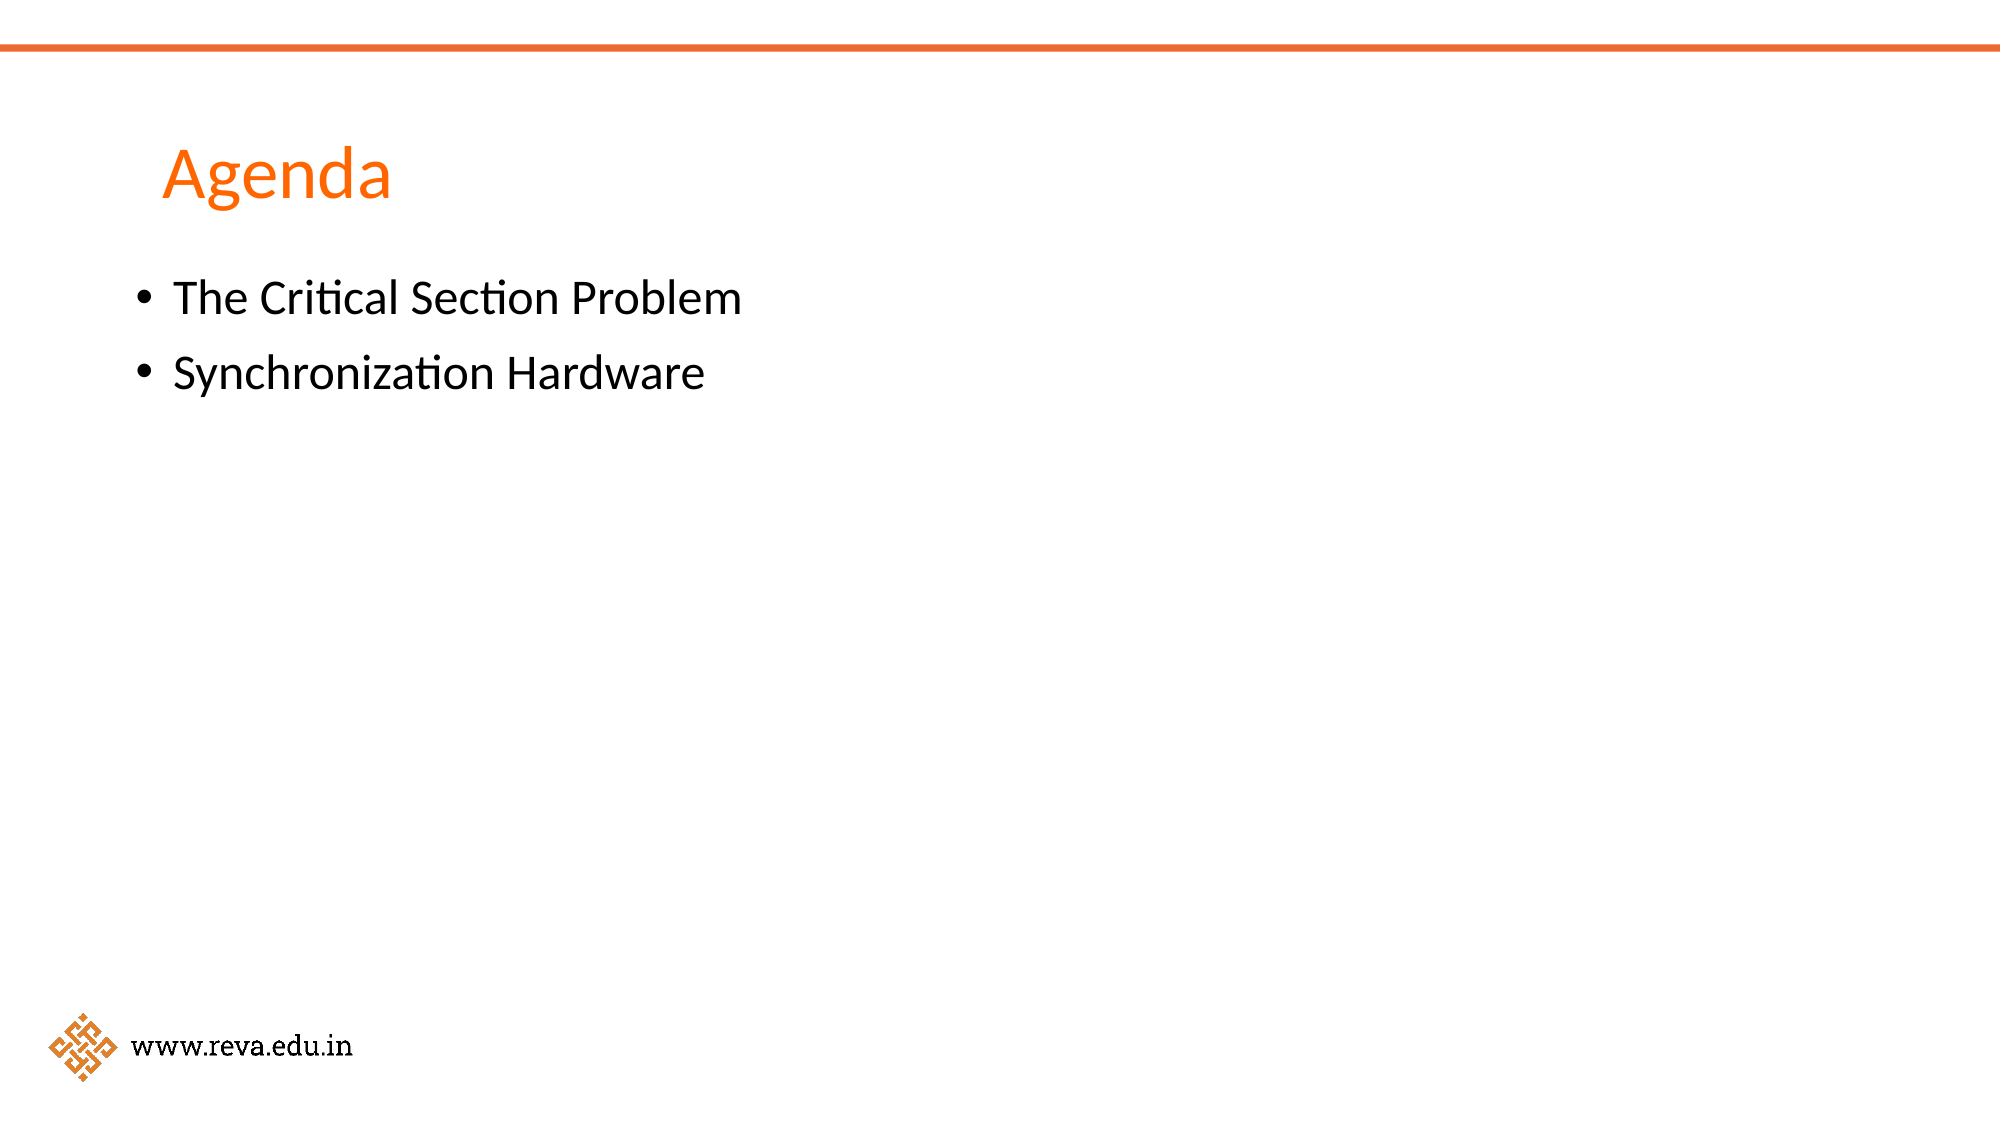

Agenda

The Critical Section Problem
Synchronization Hardware